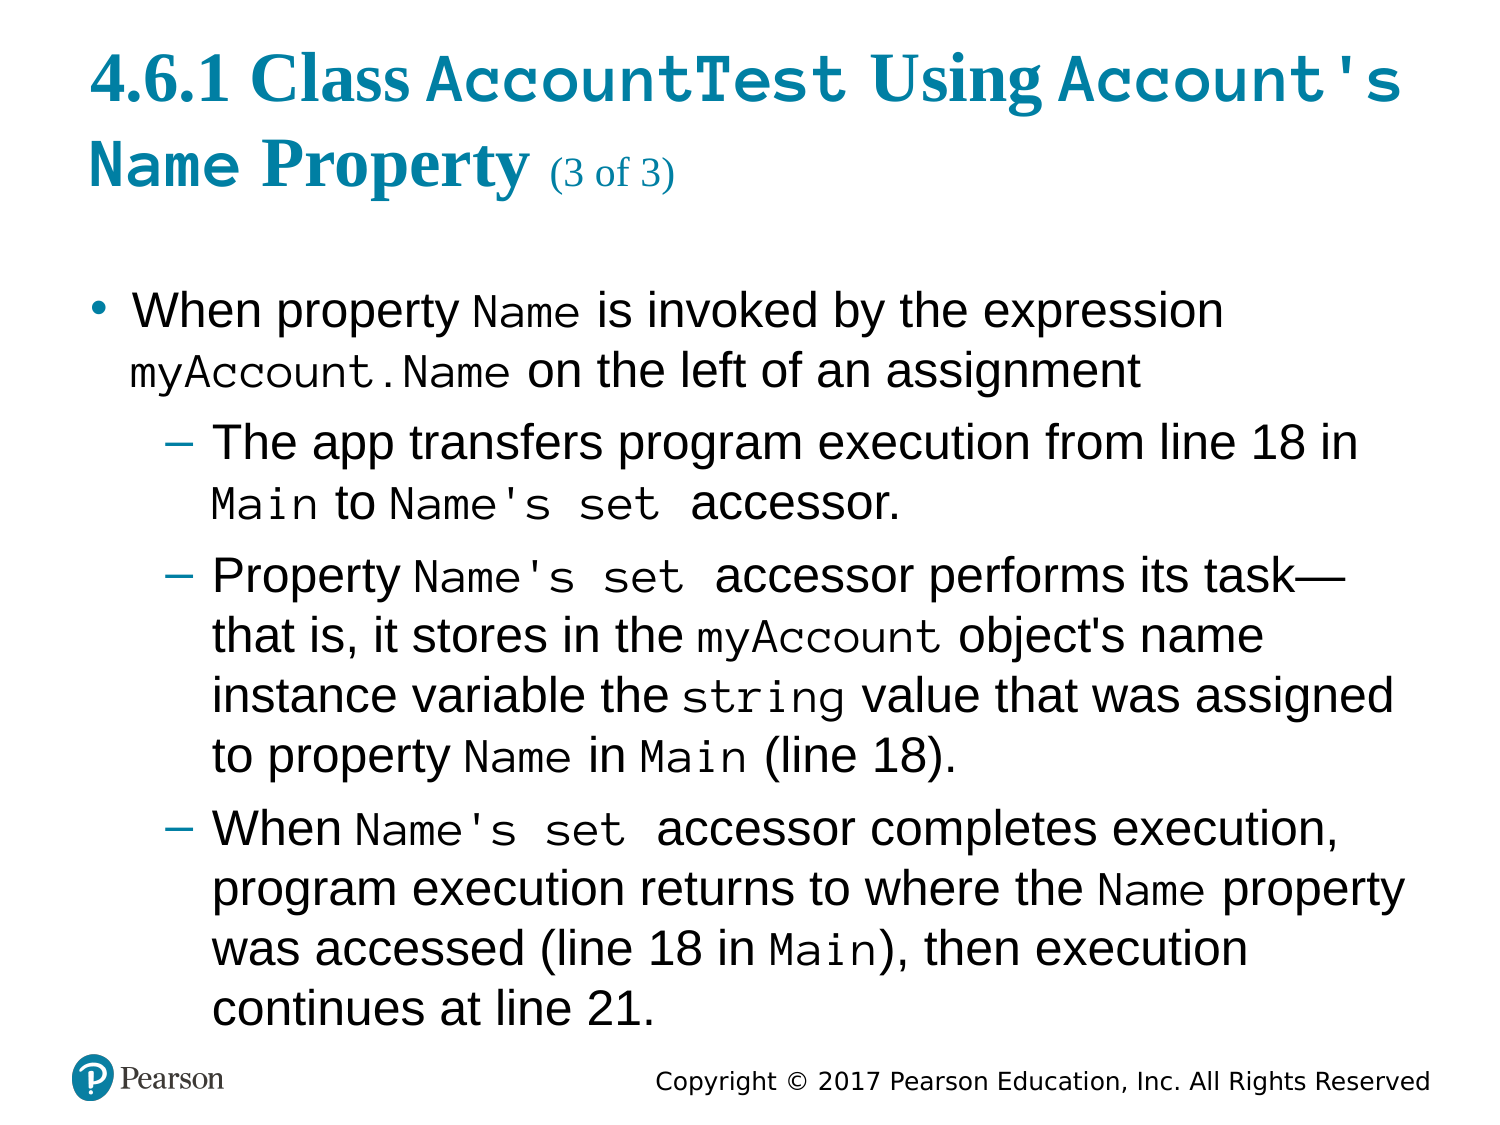

# 4.6.1 Class AccountTest Using Account's Name Property (3 of 3)
When property Name is invoked by the expression myAccount.Name on the left of an assignment
The app transfers program execution from line 18 in Main to Name's set accessor.
Property Name's set accessor performs its task—that is, it stores in the myAccount object's name instance variable the string value that was assigned to property Name in Main (line 18).
When Name's set accessor completes execution, program execution returns to where the Name property was accessed (line 18 in Main), then execution continues at line 21.